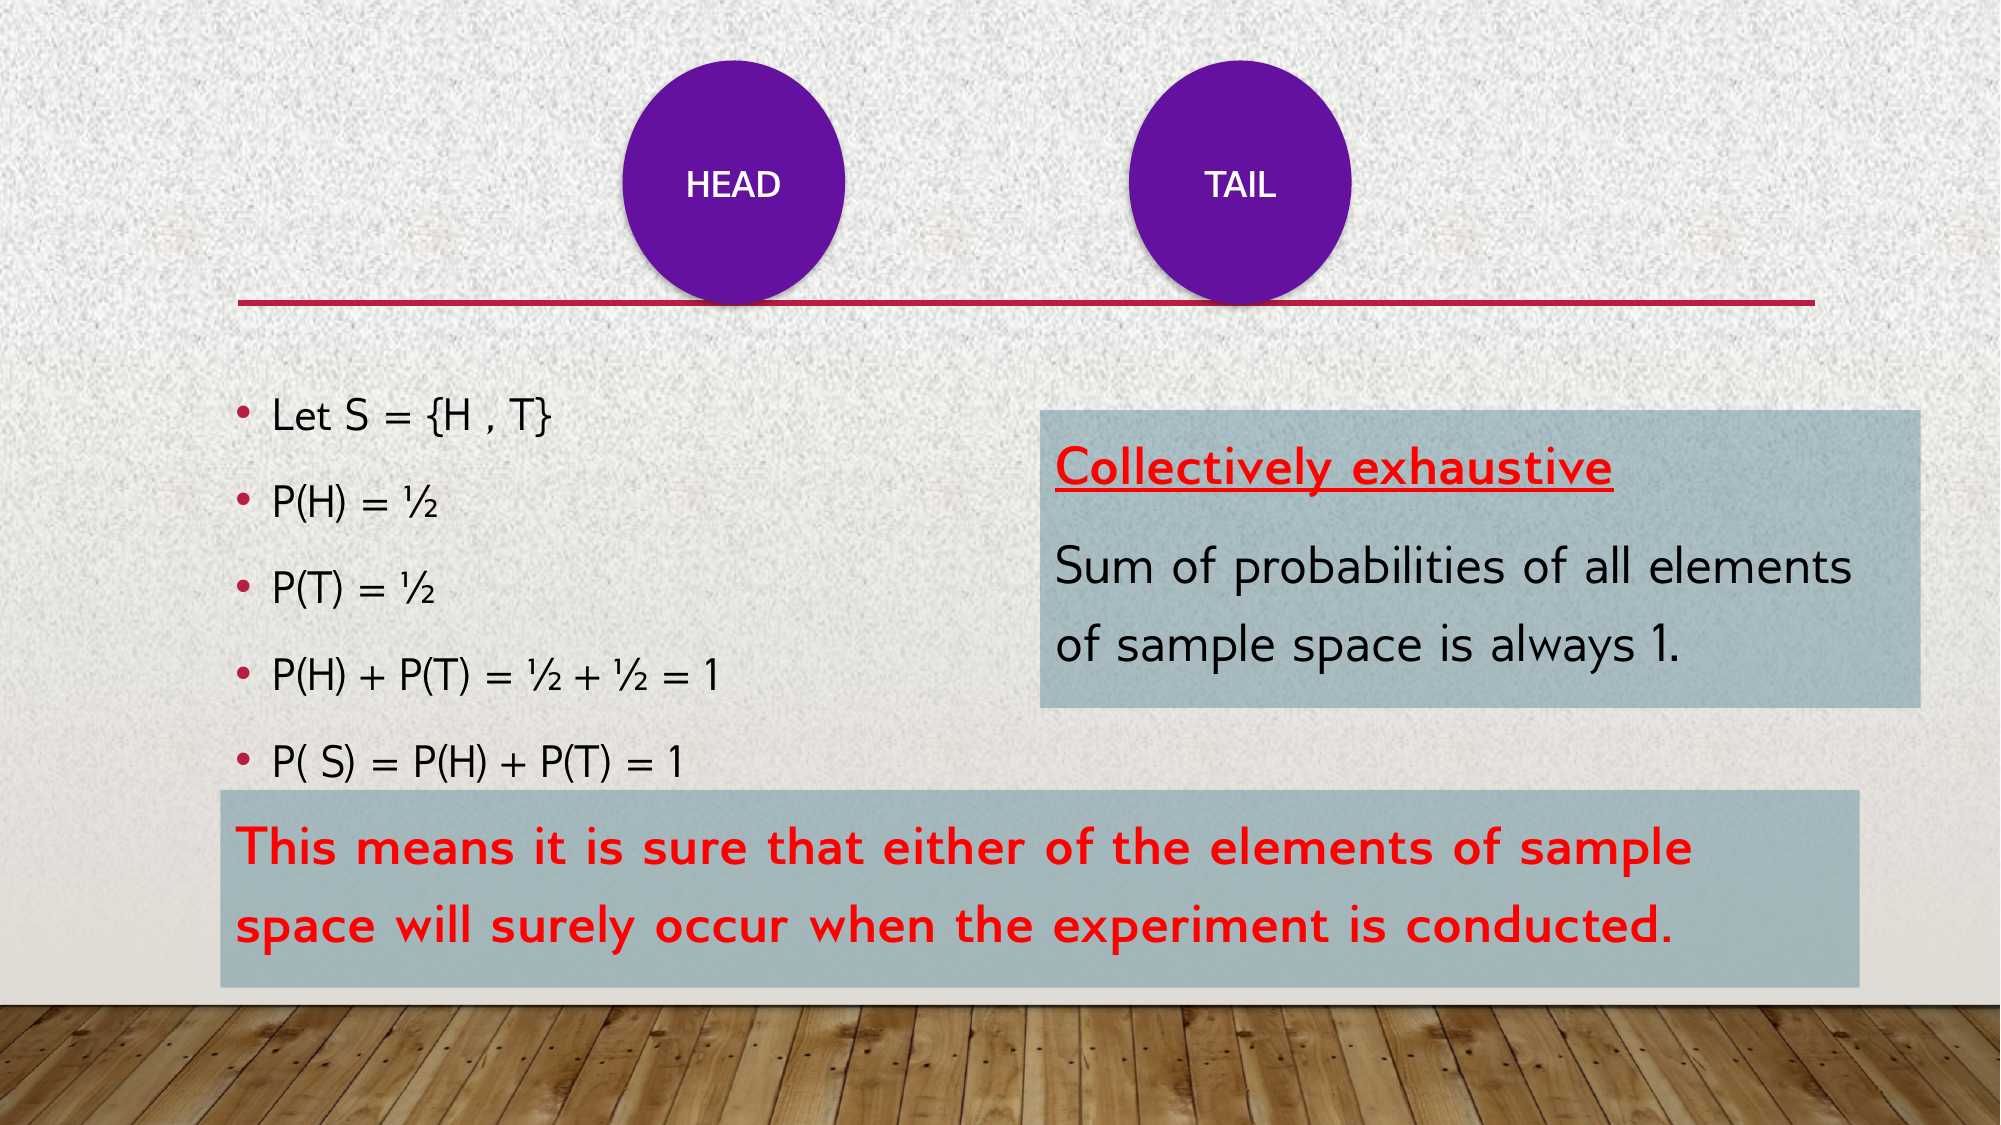

TAIL
HEAD
Let S = {H , T}
P(H) = ½
P(T) = ½
P(H) + P(T) = ½ + ½ = 1
P( S) = P(H) + P(T) = 1
Collectively exhaustive
Sum of probabilities of all elements of sample space is always 1.
This means it is sure that either of the elements of sample space will surely occur when the experiment is conducted.